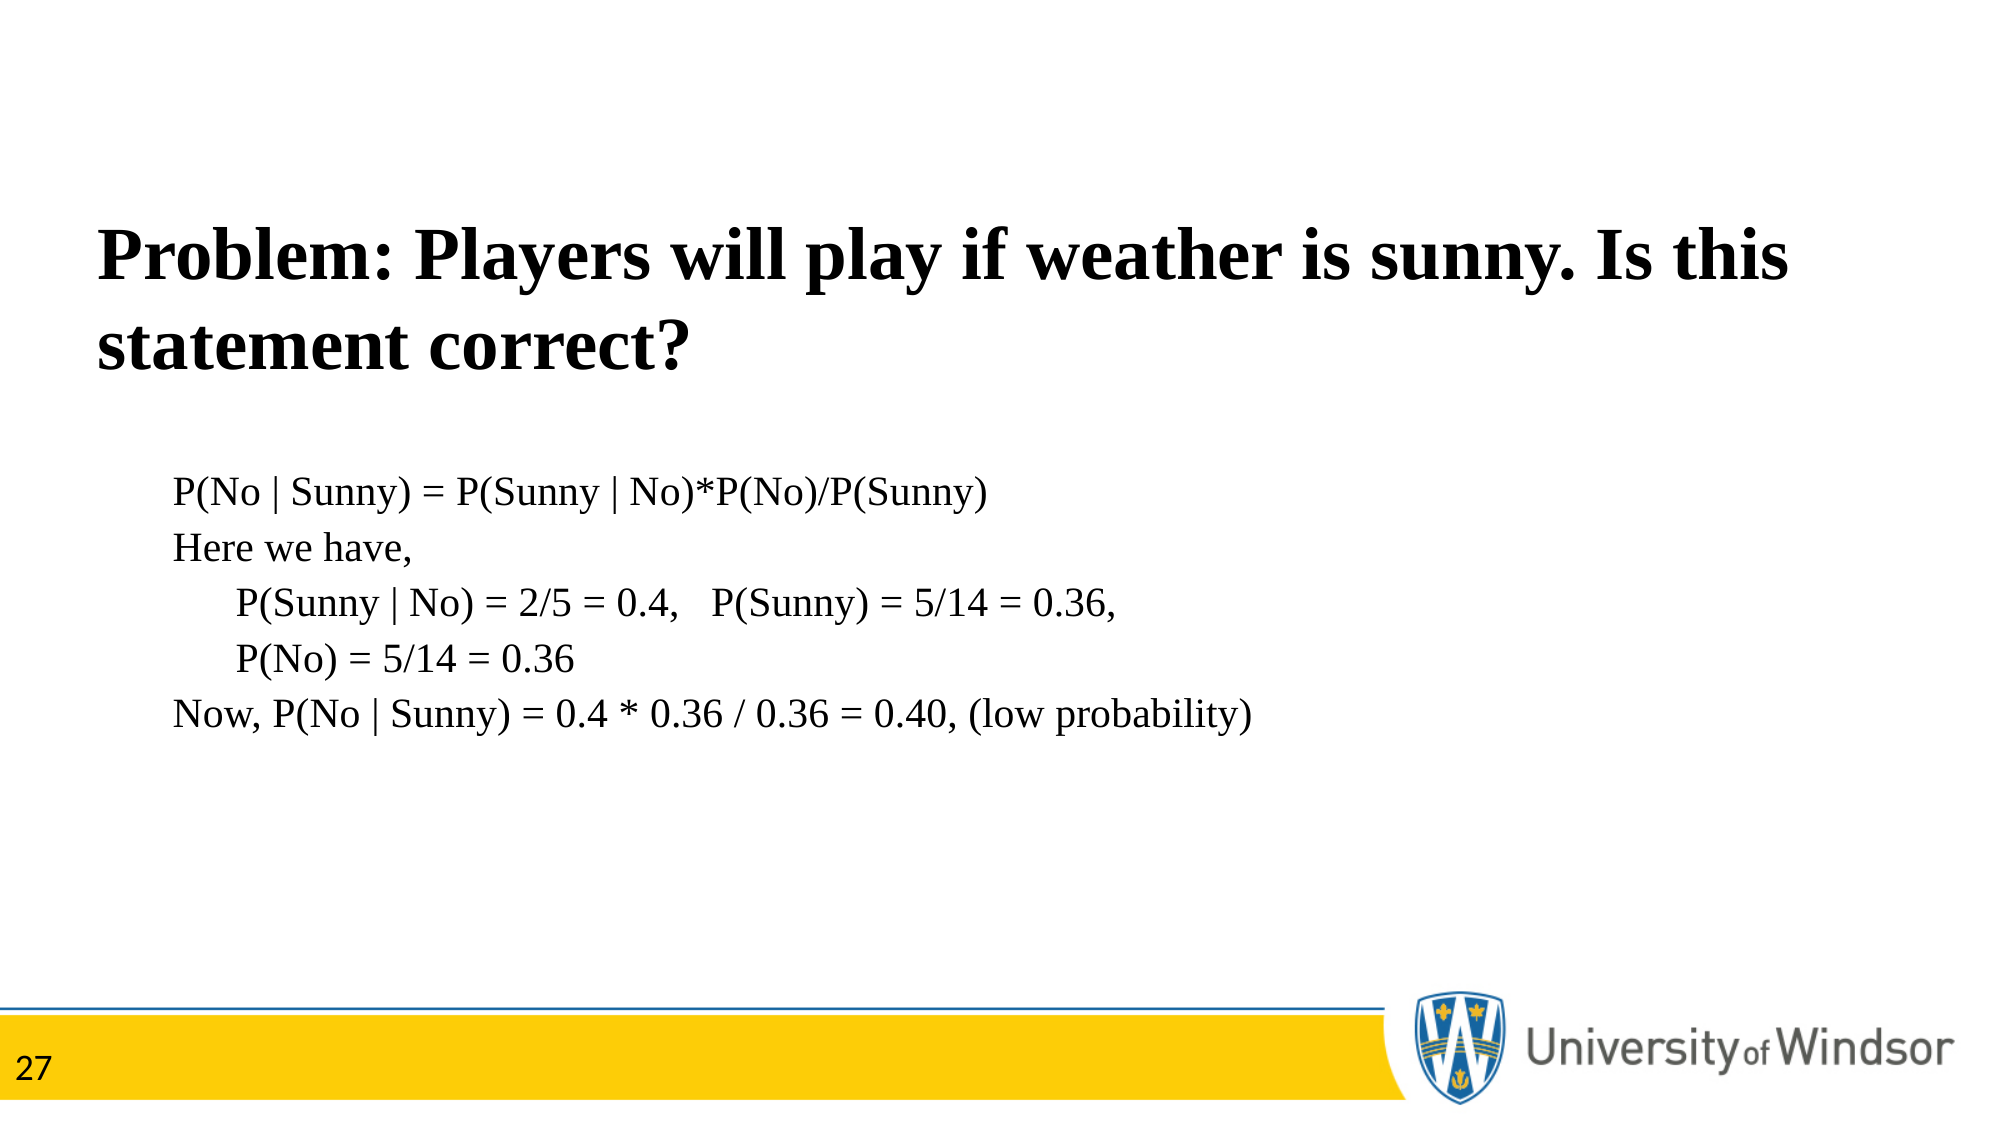

Problem: Players will play if weather is sunny. Is this statement correct?

P(No | Sunny) = P(Sunny | No)*P(No)/P(Sunny)
Here we have,
      P(Sunny | No) = 2/5 = 0.4,   P(Sunny) = 5/14 = 0.36,
      P(No) = 5/14 = 0.36
Now, P(No | Sunny) = 0.4 * 0.36 / 0.36 = 0.40, (low probability)

27